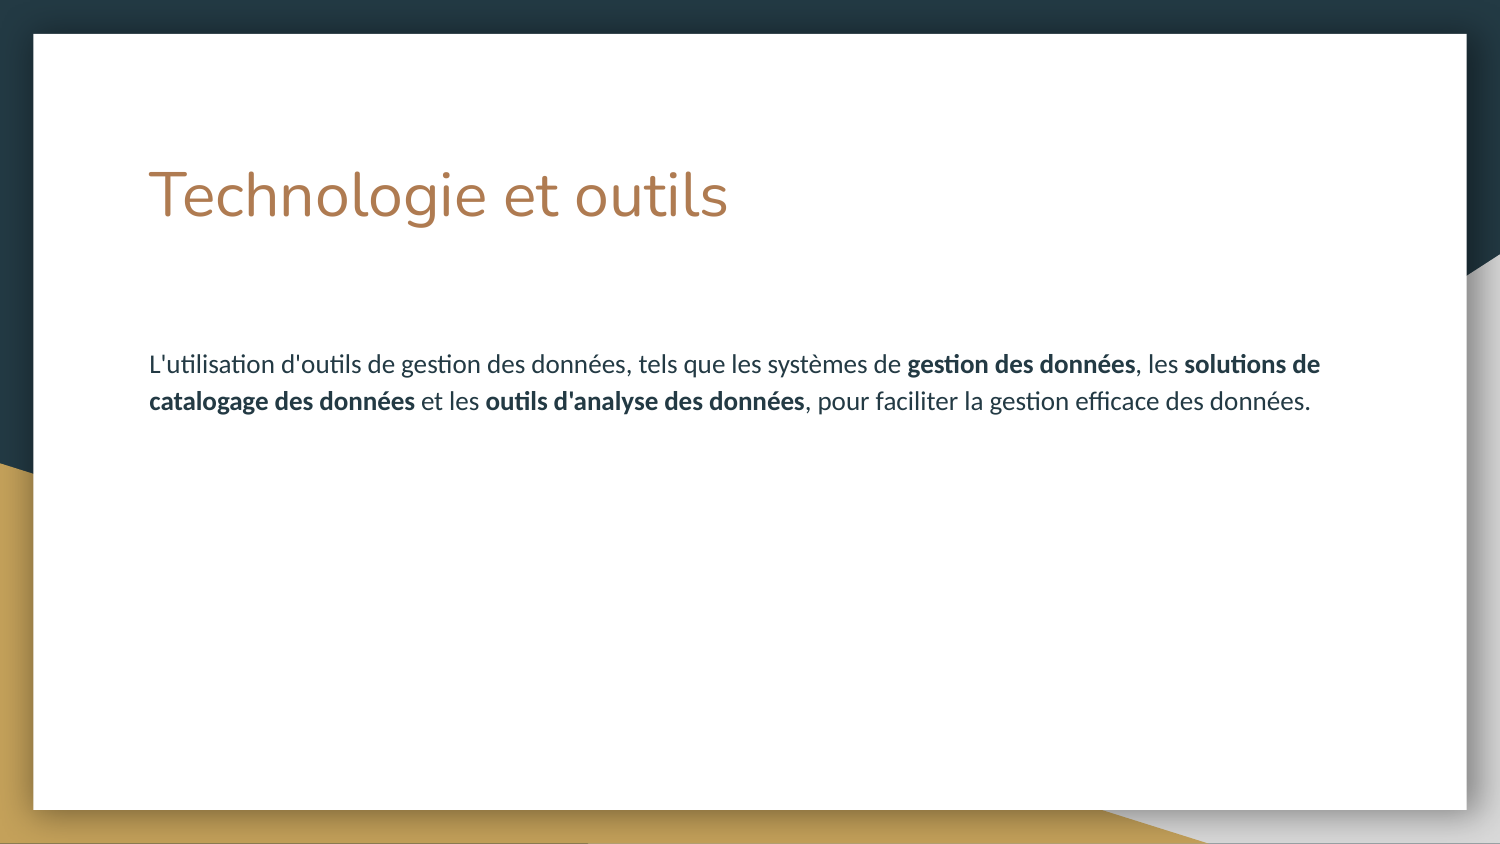

# Technologie et outils
L'utilisation d'outils de gestion des données, tels que les systèmes de gestion des données, les solutions de catalogage des données et les outils d'analyse des données, pour faciliter la gestion efficace des données.